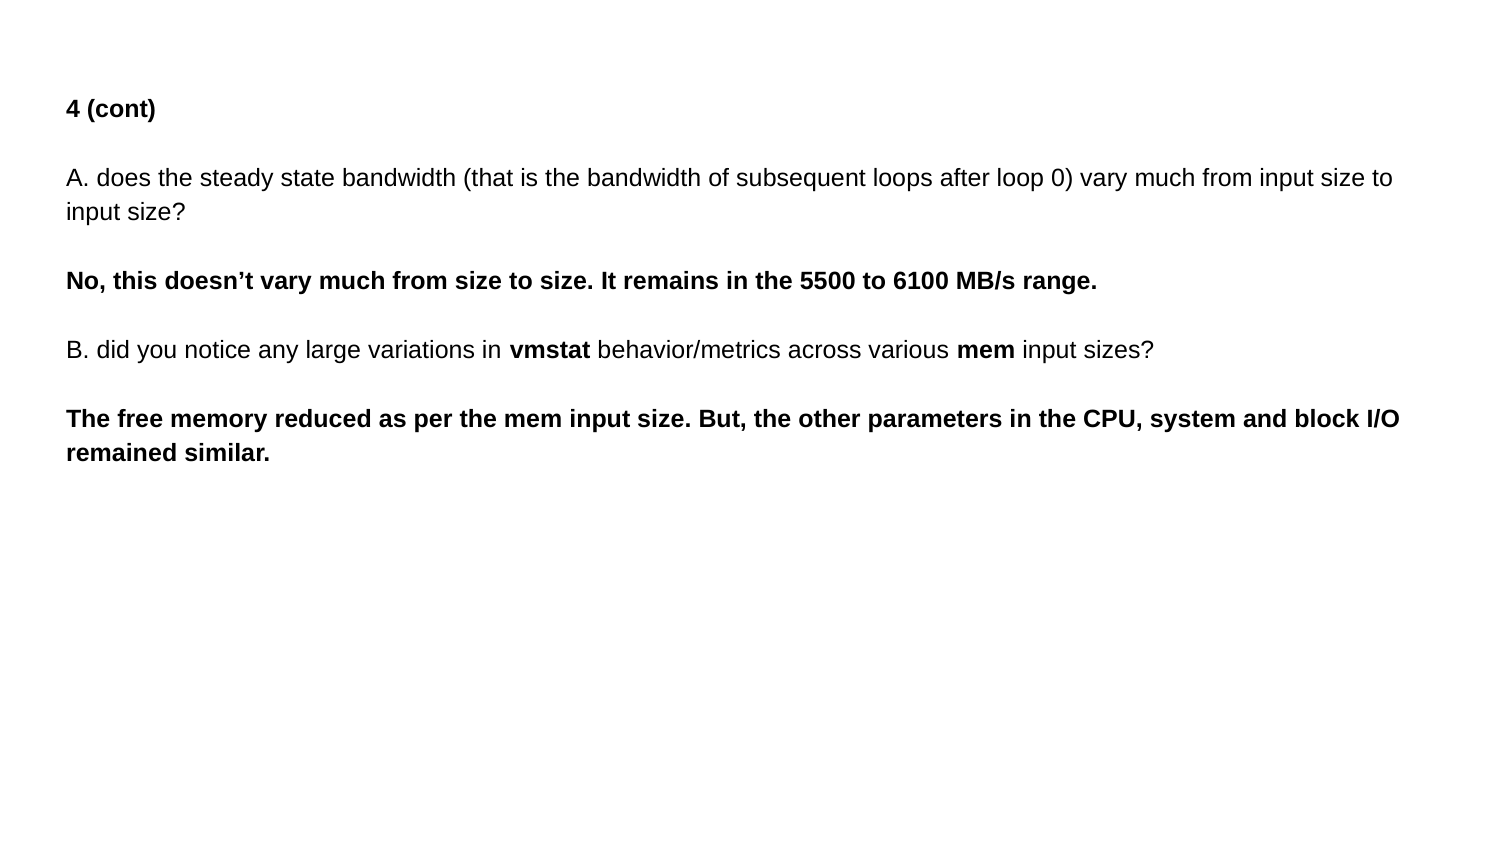

# 4 (cont)

A. does the steady state bandwidth (that is the bandwidth of subsequent loops after loop 0) vary much from input size to input size?

No, this doesn’t vary much from size to size. It remains in the 5500 to 6100 MB/s range.

B. did you notice any large variations in vmstat behavior/metrics across various mem input sizes?

The free memory reduced as per the mem input size. But, the other parameters in the CPU, system and block I/O remained similar.